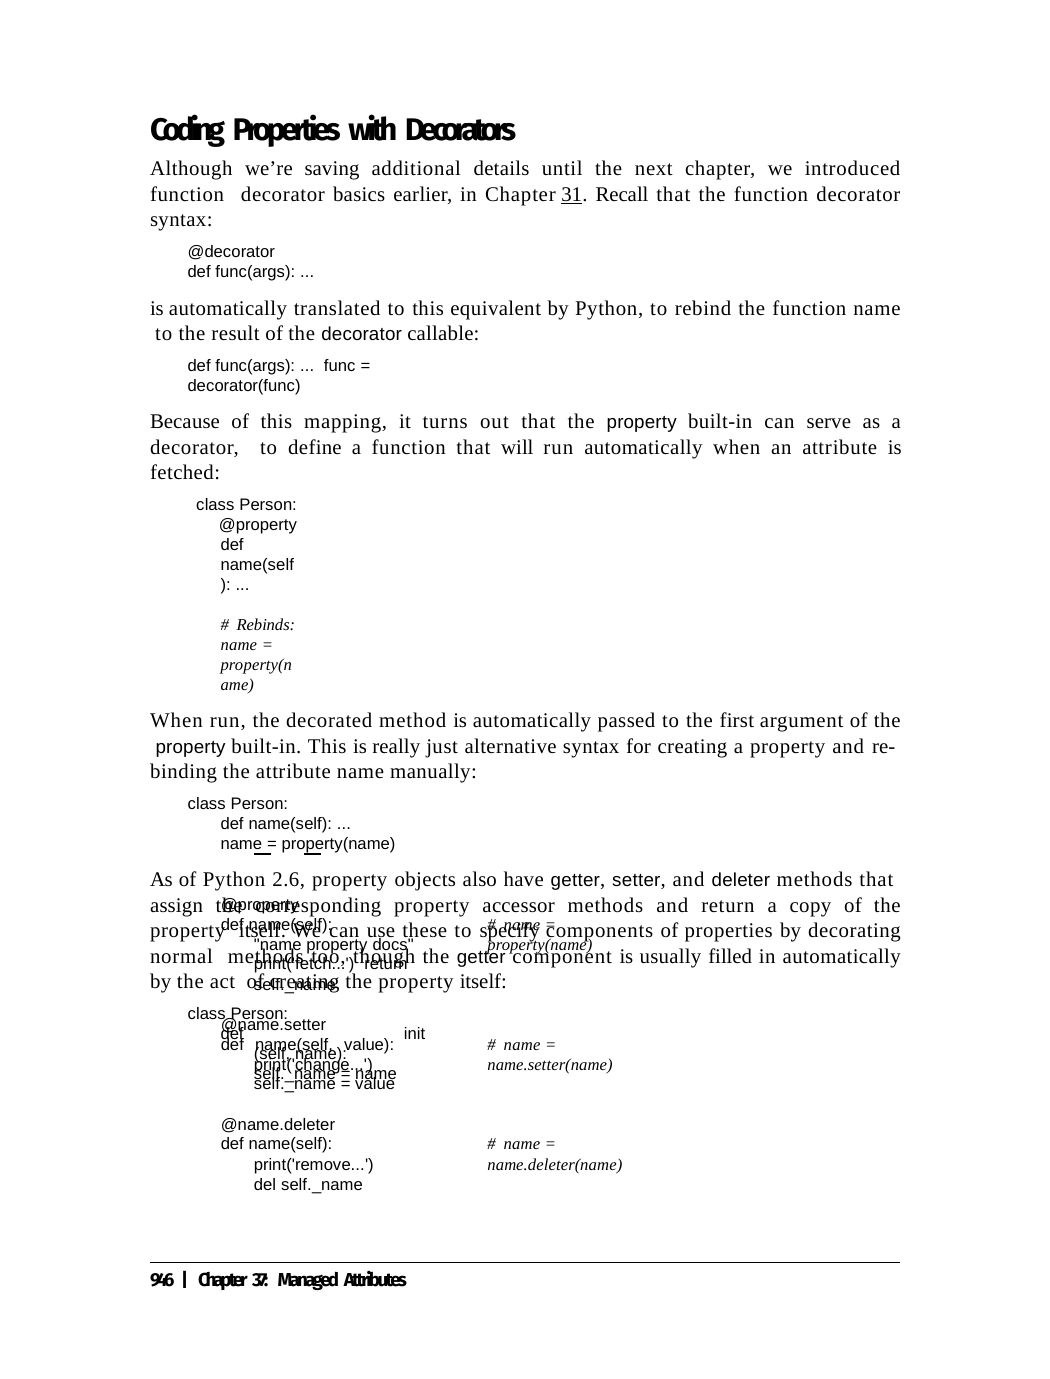

Coding Properties with Decorators
Although we’re saving additional details until the next chapter, we introduced function  decorator basics earlier, in Chapter 31. Recall that the function decorator syntax:
@decorator
def func(args): ...
is automatically translated to this equivalent by Python, to rebind the function name  to the result of the decorator callable:
def func(args): ...  func = decorator(func)
Because of this mapping, it turns out that the property built-in can serve as a decorator,  to define a function that will run automatically when an attribute is fetched:
class Person:
@property
def name(self): ...	# Rebinds: name = property(name)
When run, the decorated method is automatically passed to the first argument of the  property built-in. This is really just alternative syntax for creating a property and re-  binding the attribute name manually:
class Person:
def name(self): ...  name = property(name)
As of Python 2.6, property objects also have getter, setter, and deleter methods that  assign the corresponding property accessor methods and return a copy of the property  itself. We can use these to specify components of properties by decorating normal  methods too, though the getter component is usually filled in automatically by the act  of creating the property itself:
class Person:
def		init (self, name):  self._name = name

@property
def name(self):
"name property docs"  print('fetch...')  return self._name
# name = property(name)
@name.setter
def name(self, value):  print('change...')  self._name = value
# name = name.setter(name)
@name.deleter  def name(self):
print('remove...')  del self._name
# name = name.deleter(name)

946  |  Chapter 37:  Managed Attributes